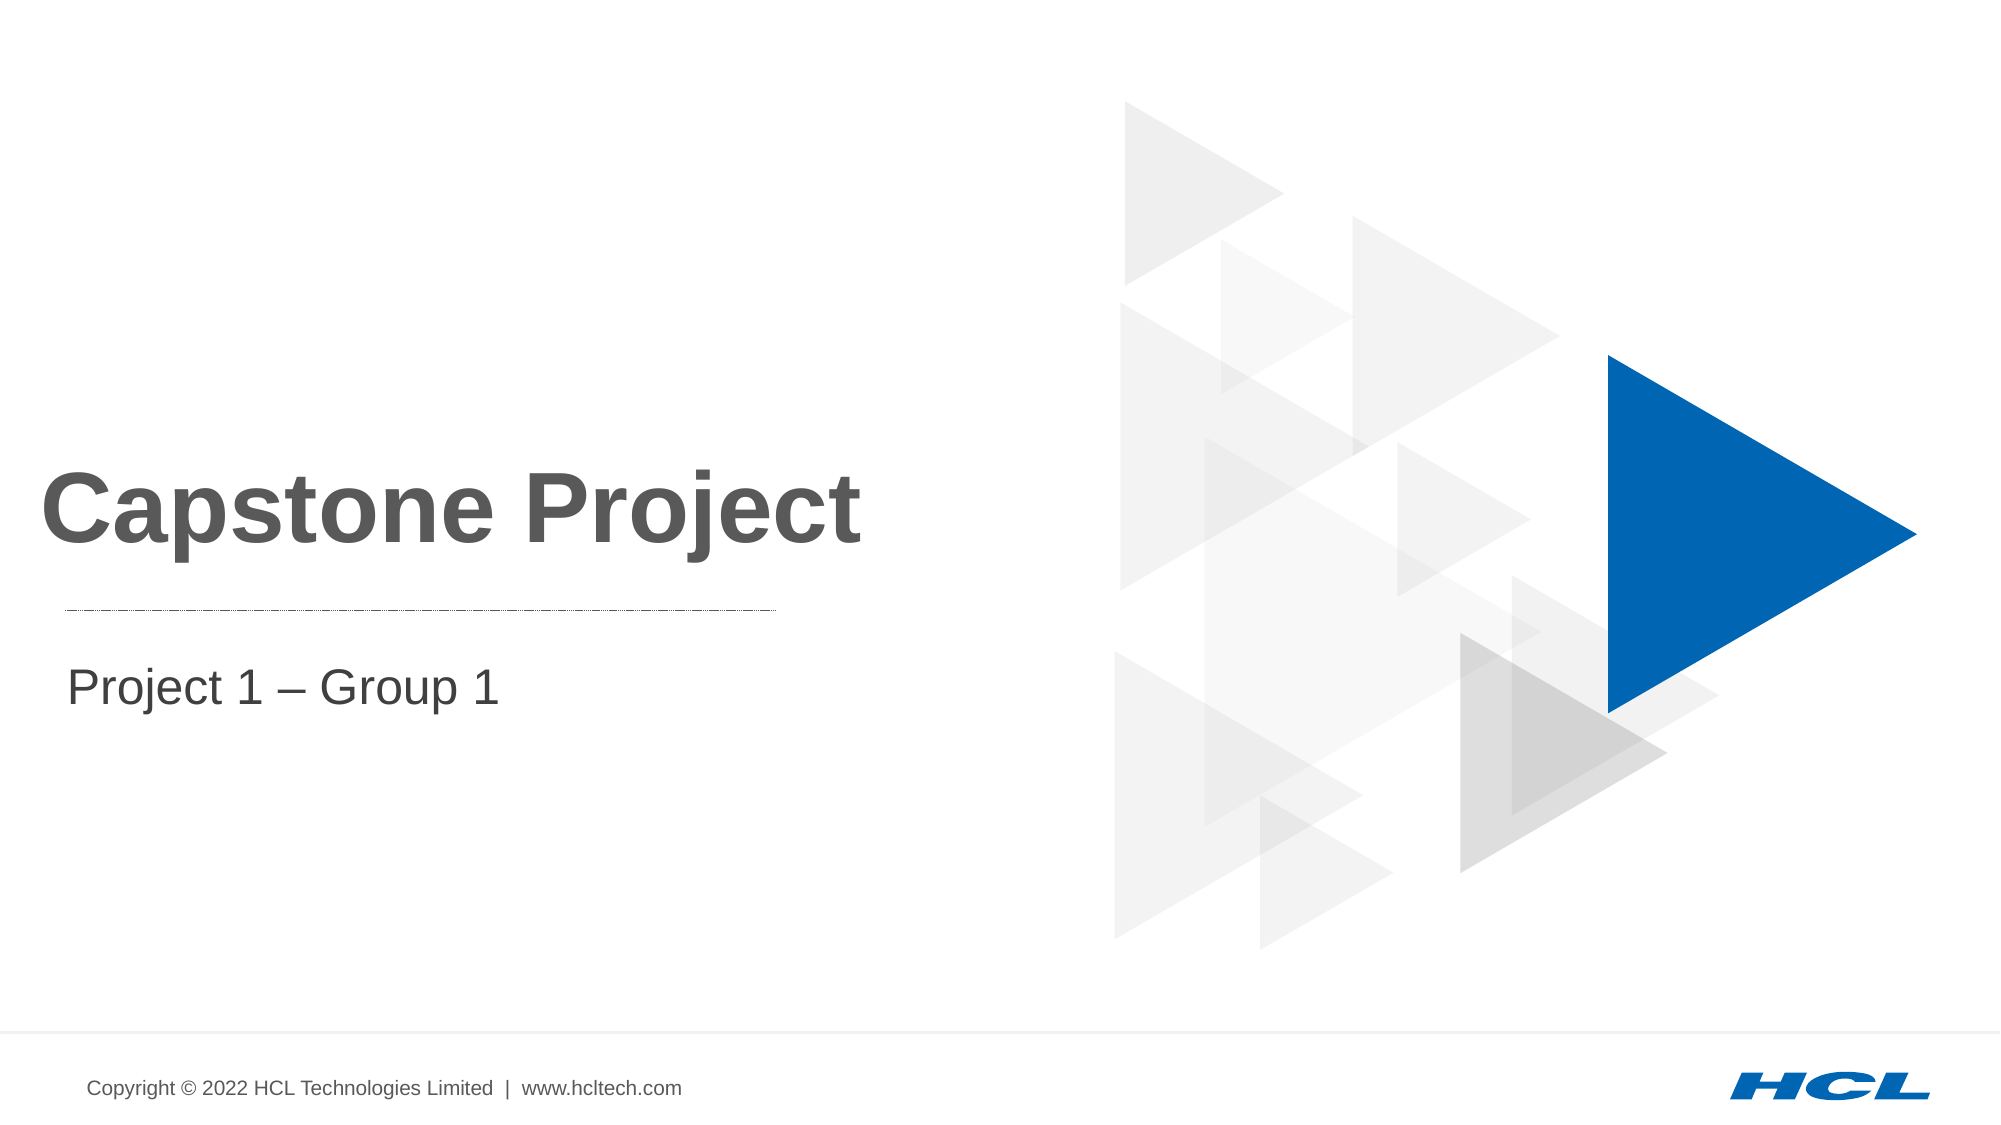

# Capstone Project
Project 1 – Group 1